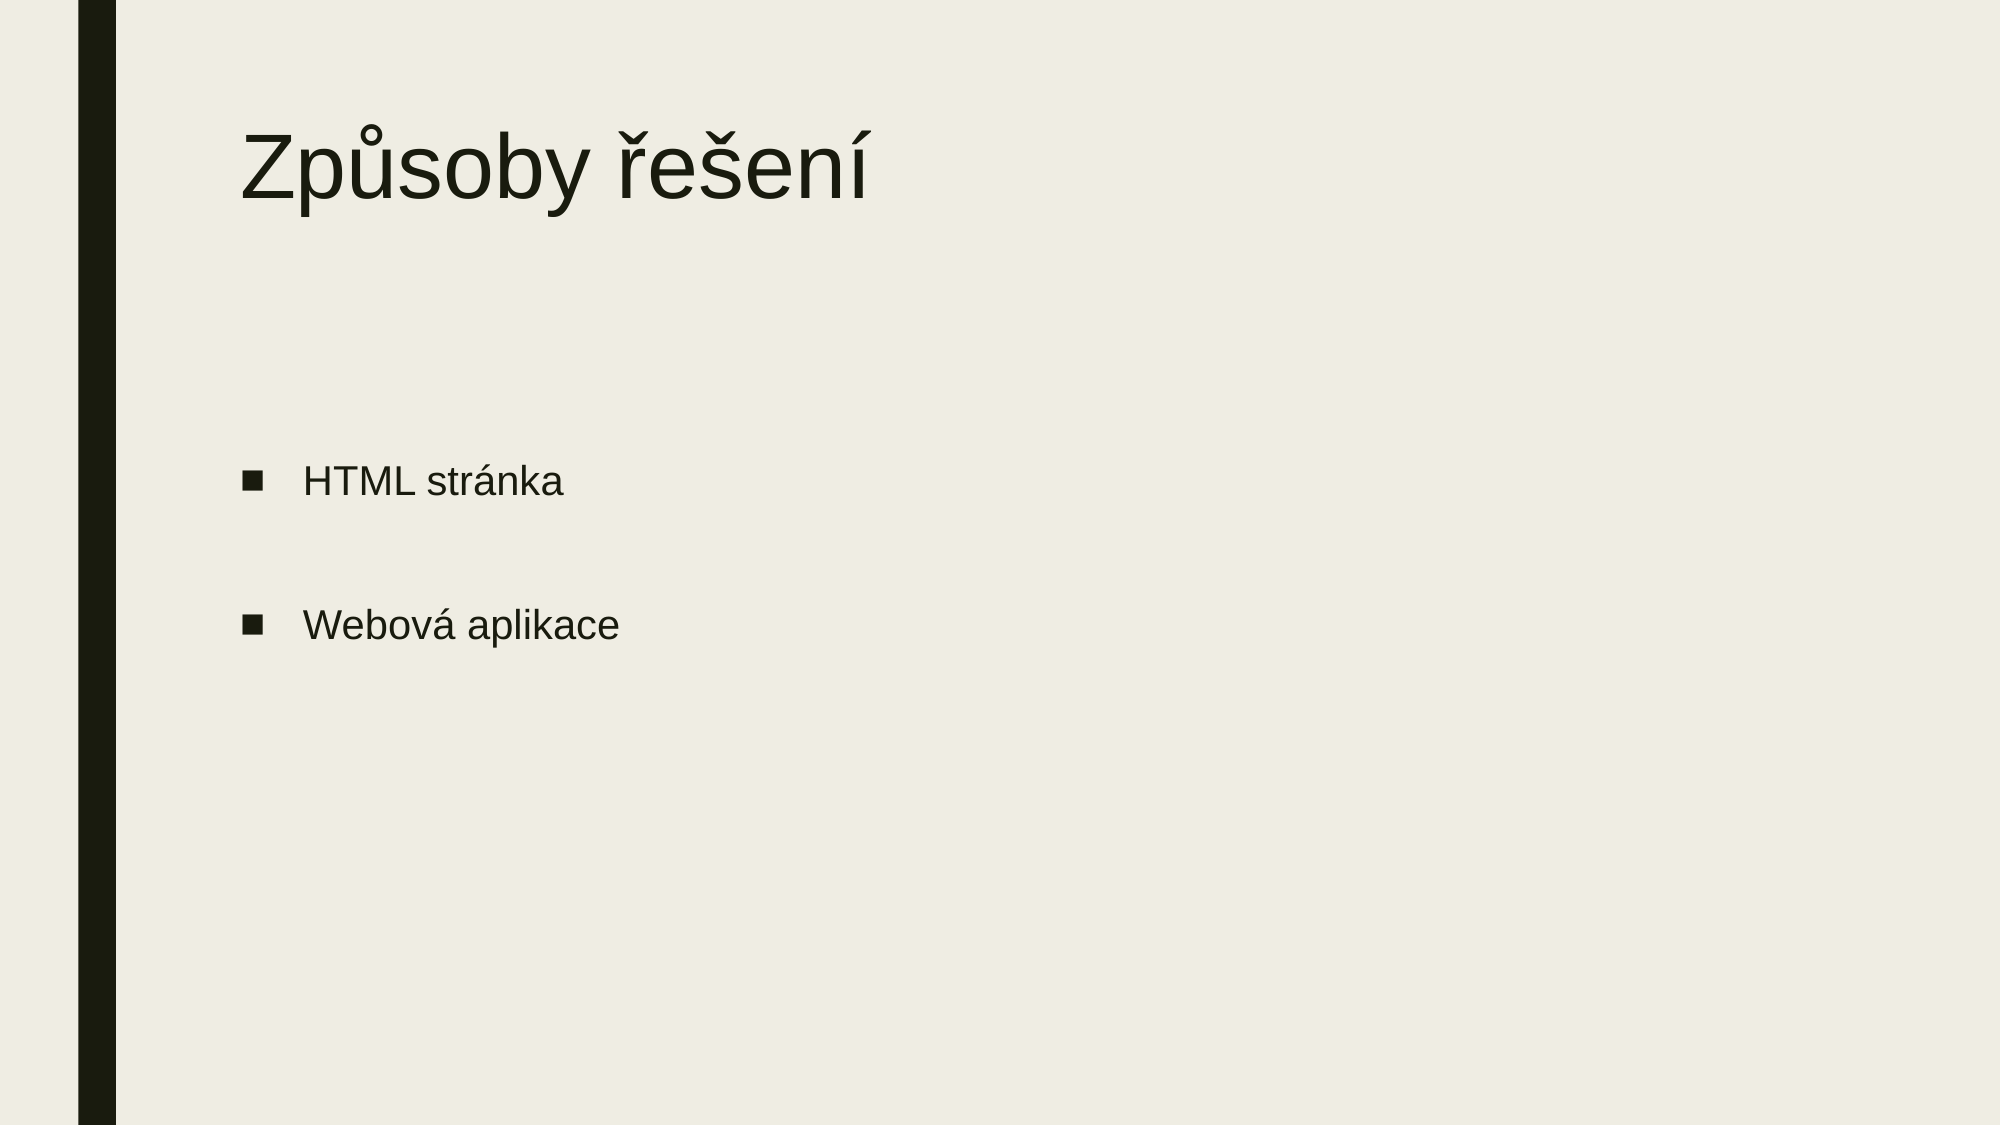

# Způsoby řešení

HTML stránka

Webová aplikace